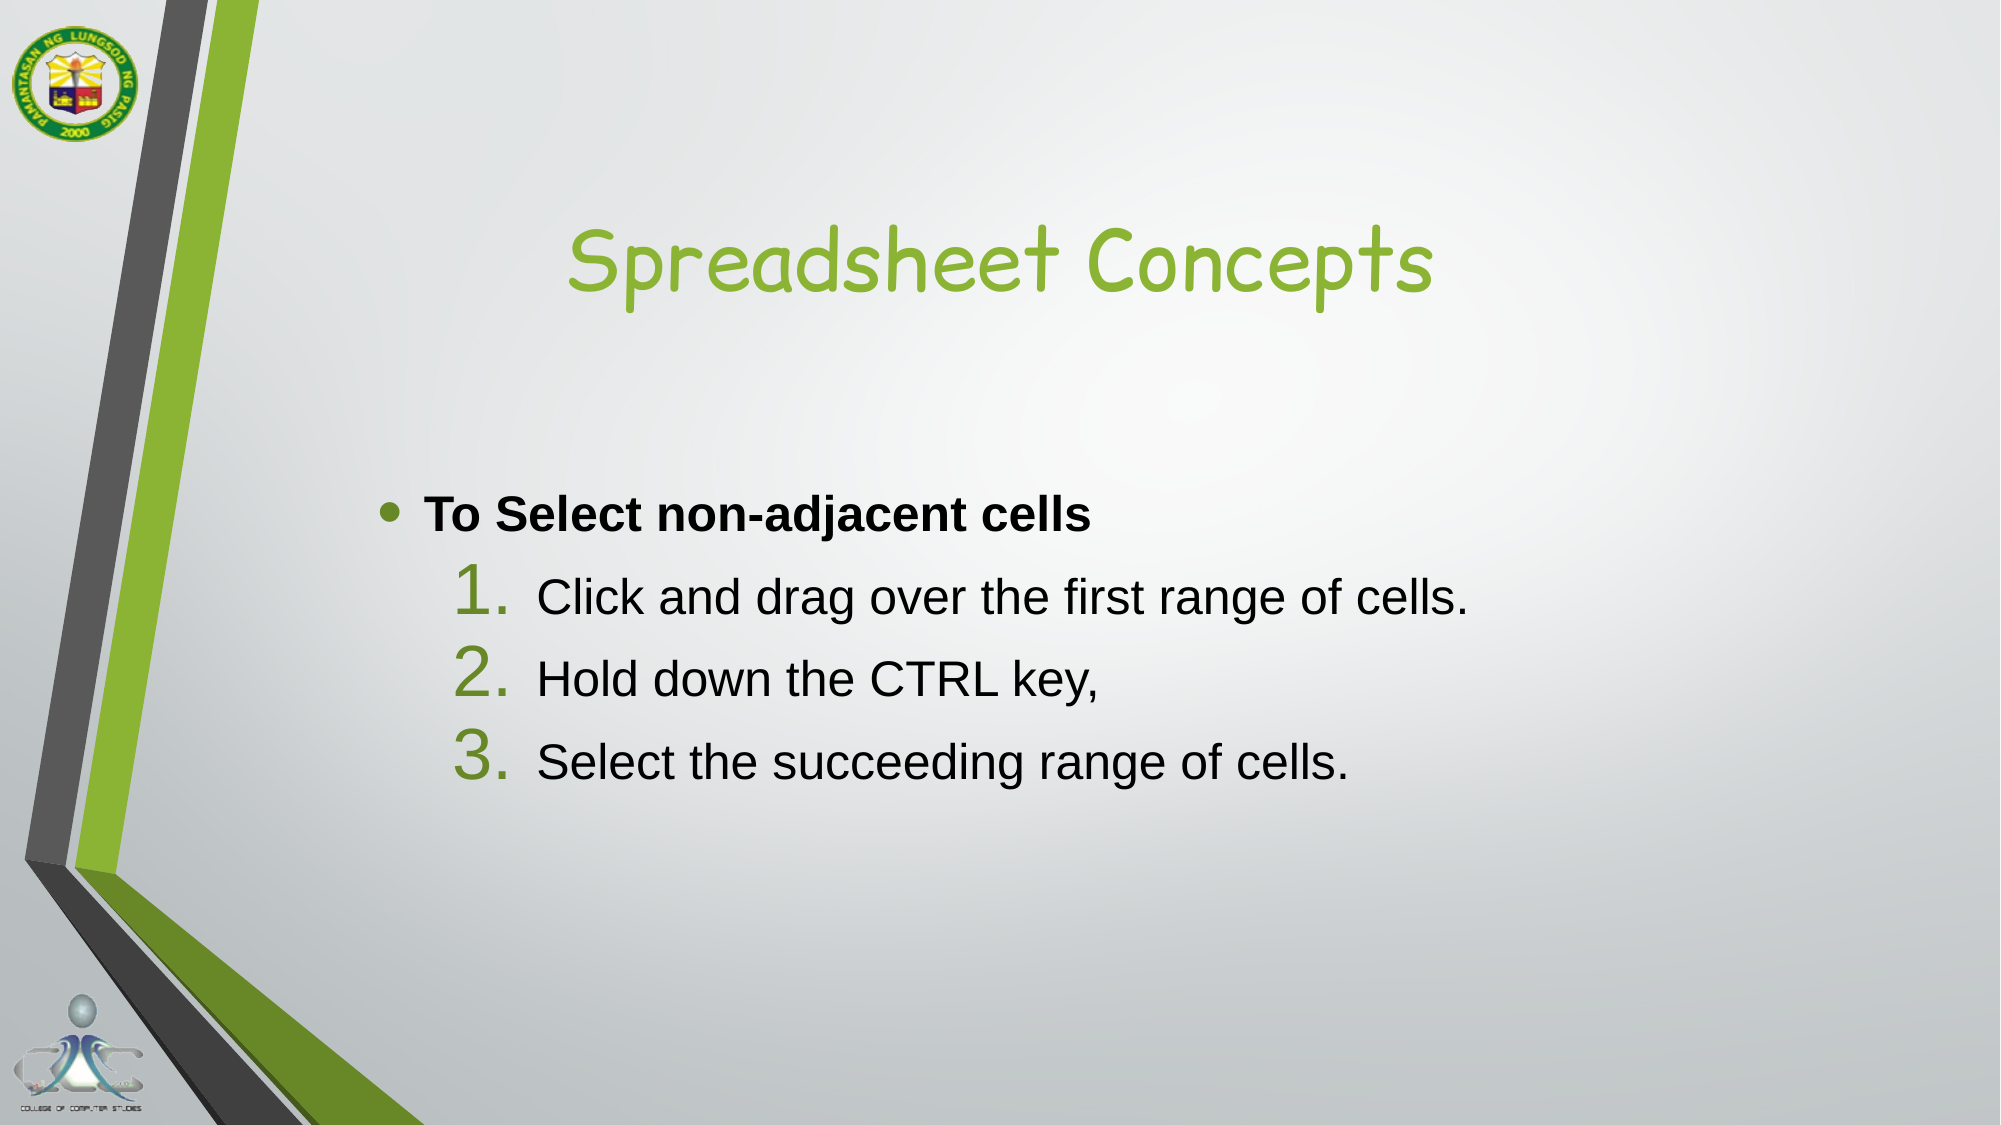

Spreadsheet Concepts
To Select non-adjacent cells
Click and drag over the first range of cells.
Hold down the CTRL key,
Select the succeeding range of cells.